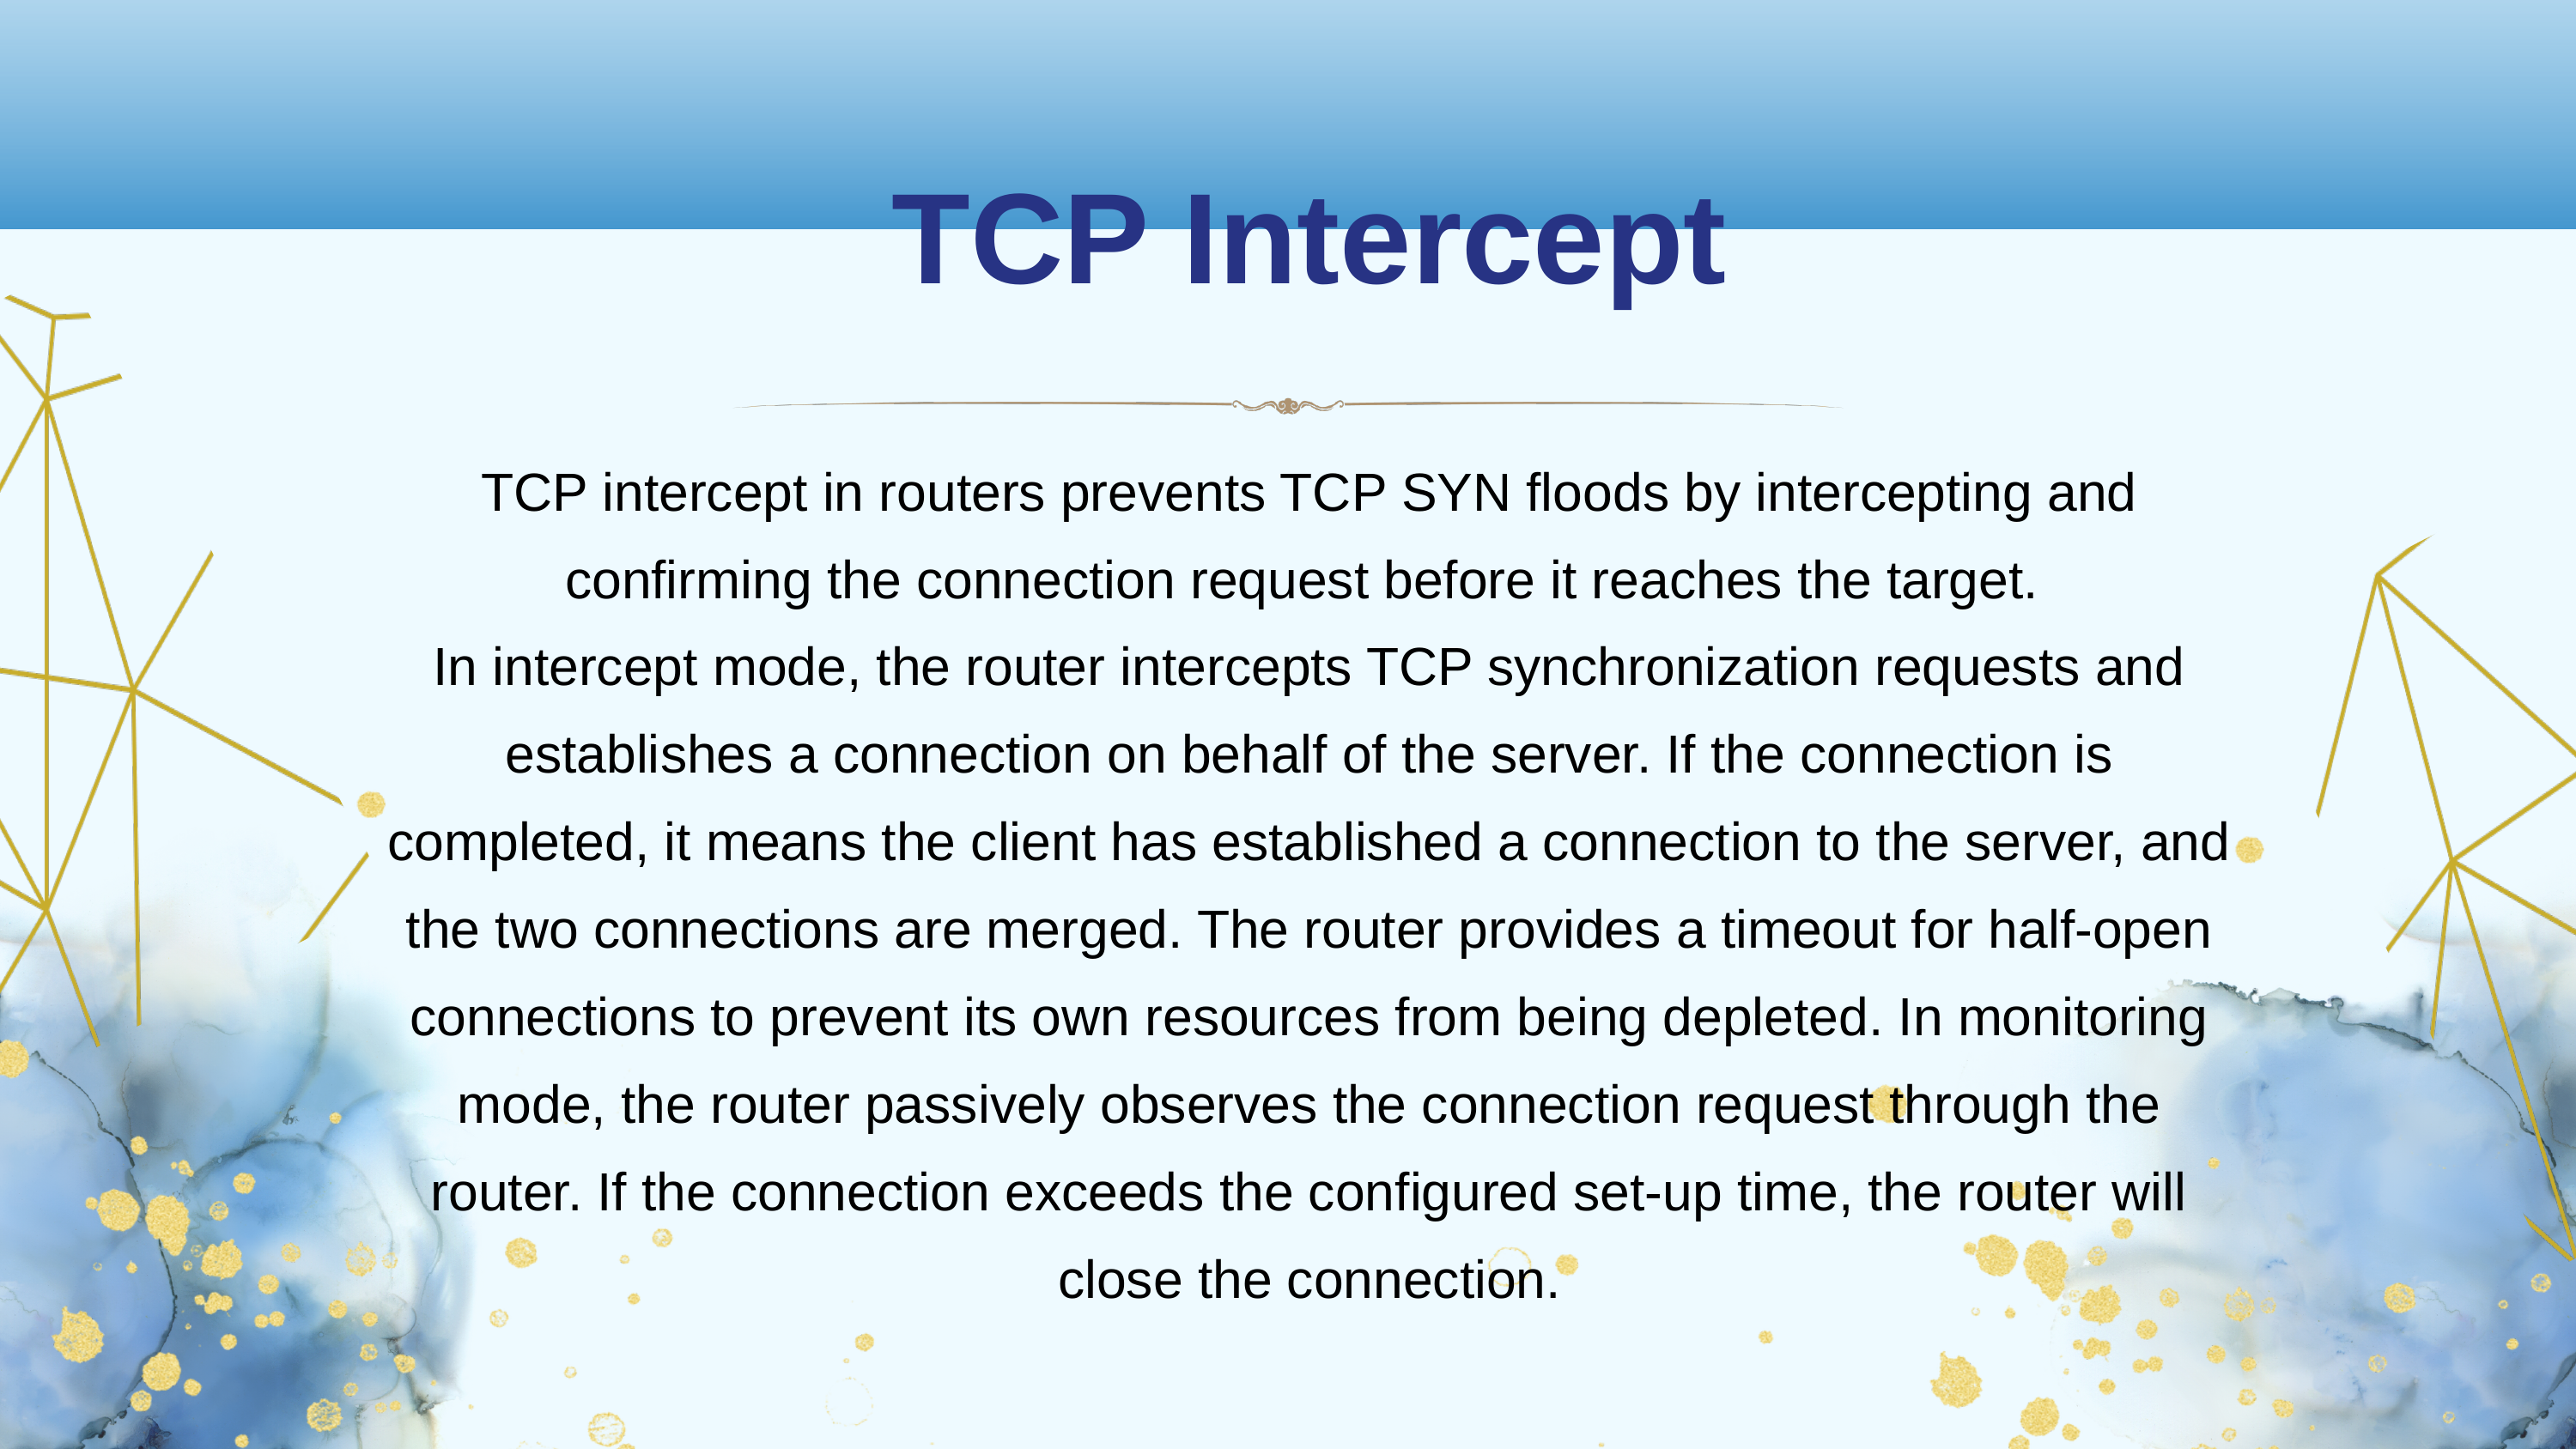

TCP Intercept

TCP intercept in routers prevents TCP SYN floods by intercepting and confirming the connection request before it reaches the target.
In intercept mode, the router intercepts TCP synchronization requests and establishes a connection on behalf of the server. If the connection is completed, it means the client has established a connection to the server, and the two connections are merged. The router provides a timeout for half-open connections to prevent its own resources from being depleted. In monitoring mode, the router passively observes the connection request through the router. If the connection exceeds the configured set-up time, the router will close the connection.